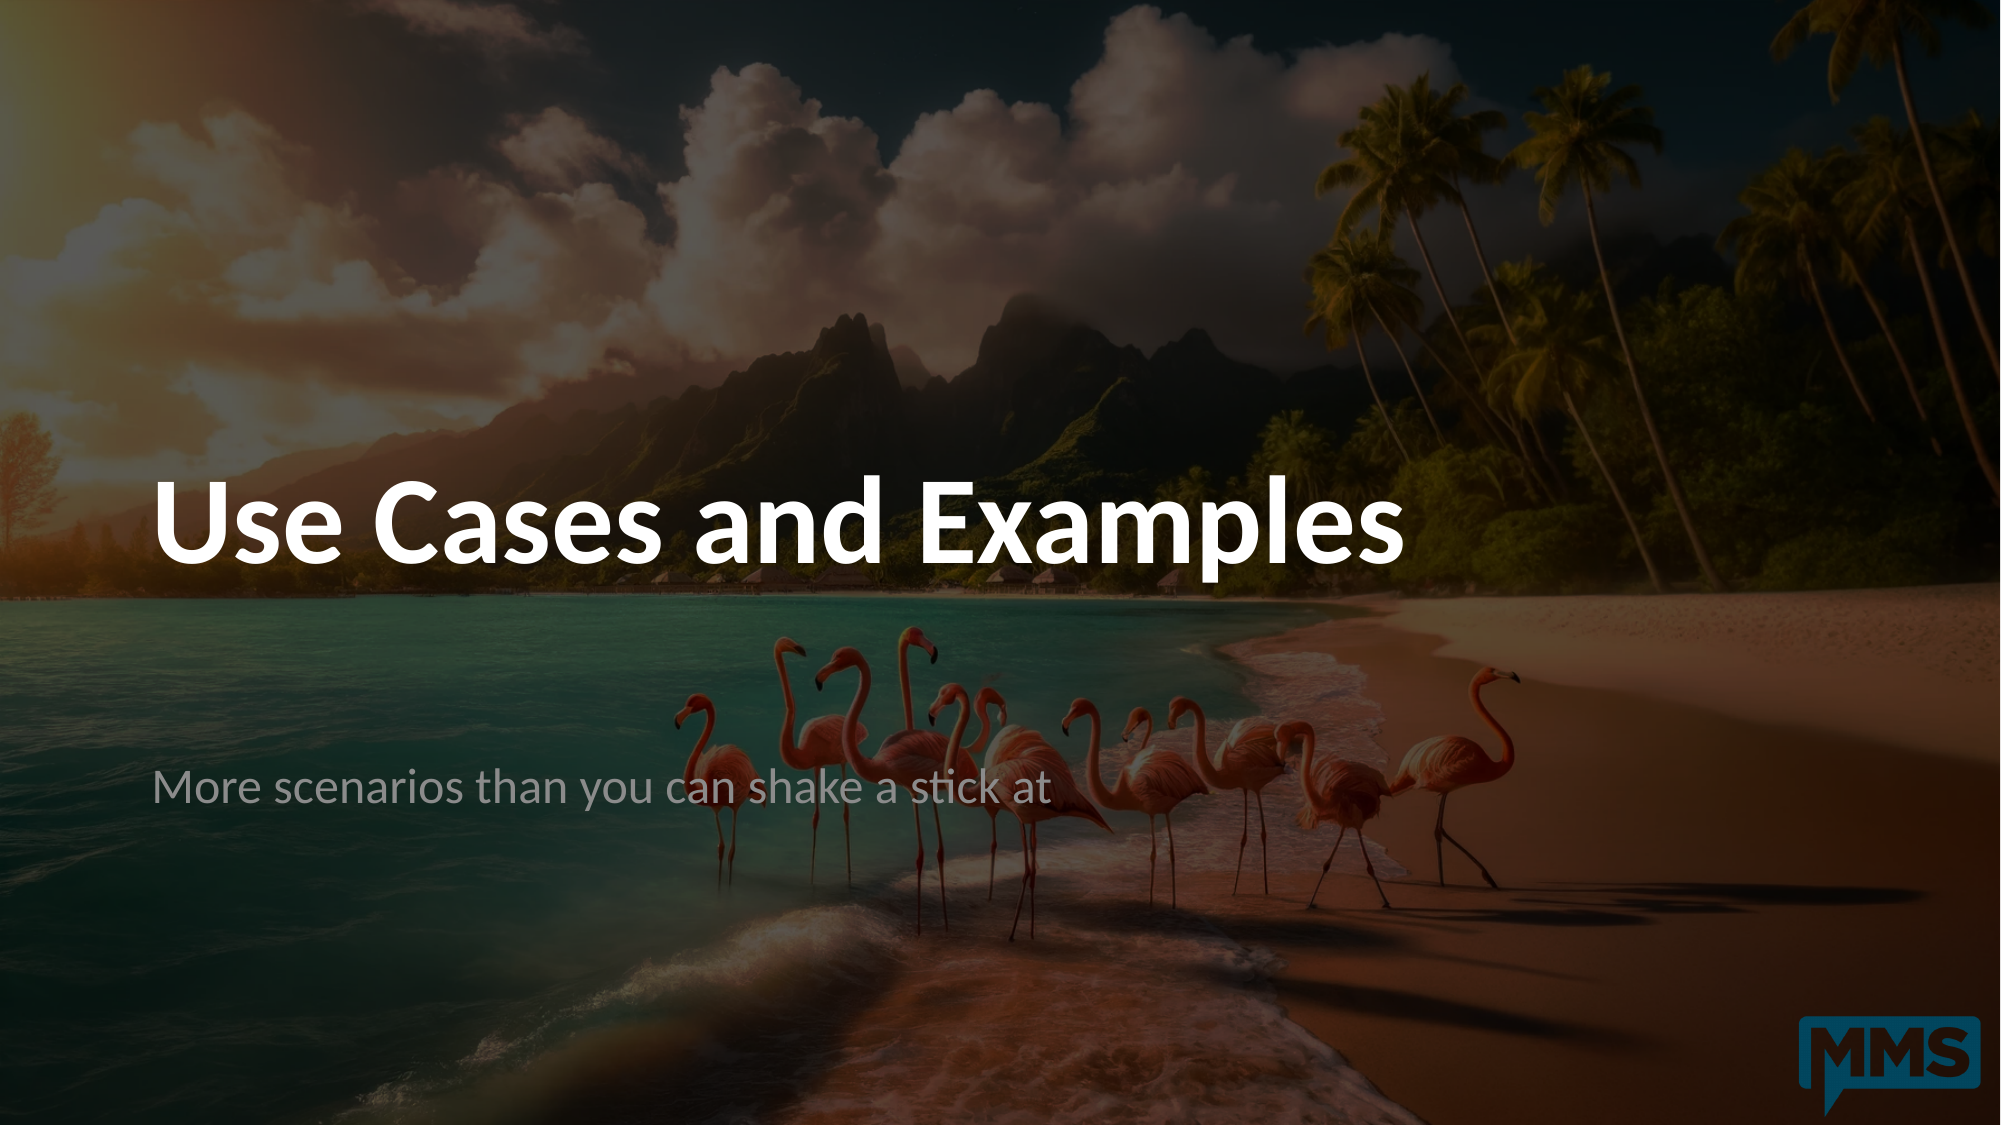

# Use Cases and Examples
More scenarios than you can shake a stick at